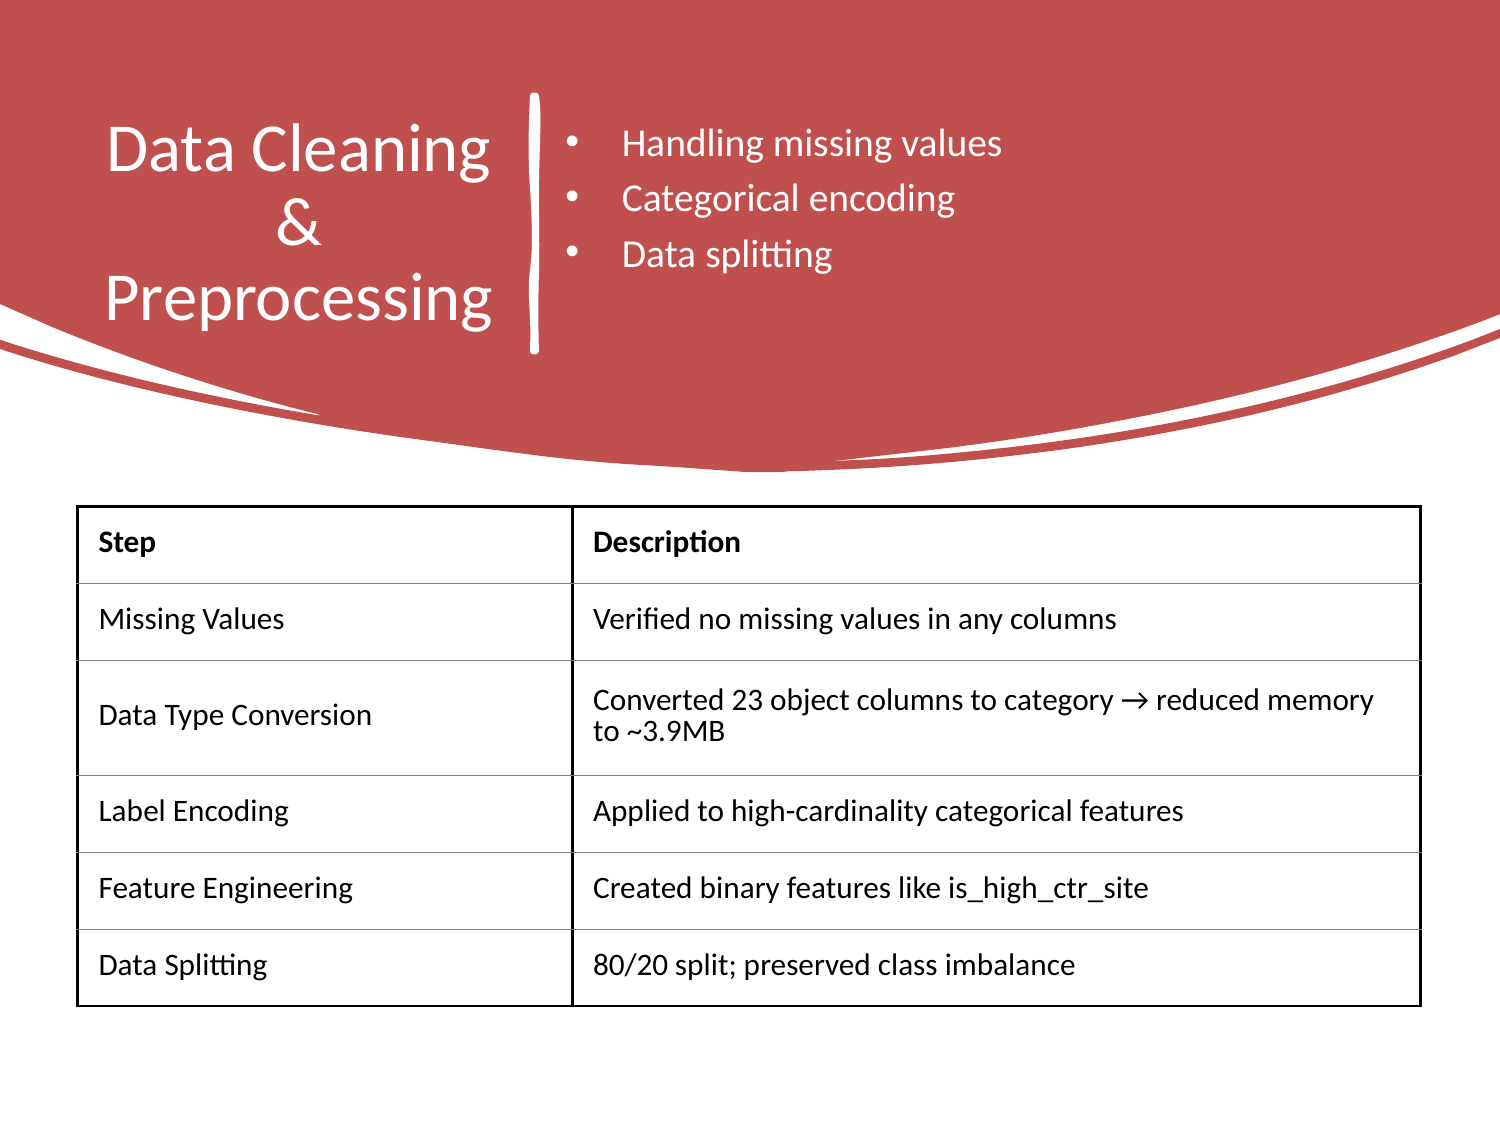

# Data Cleaning & Preprocessing
Handling missing values
Categorical encoding
Data splitting

| Step | Description |
| --- | --- |
| Missing Values | Verified no missing values in any columns |
| Data Type Conversion | Converted 23 object columns to category → reduced memory to ~3.9MB |
| Label Encoding | Applied to high-cardinality categorical features |
| Feature Engineering | Created binary features like is\_high\_ctr\_site |
| Data Splitting | 80/20 split; preserved class imbalance |